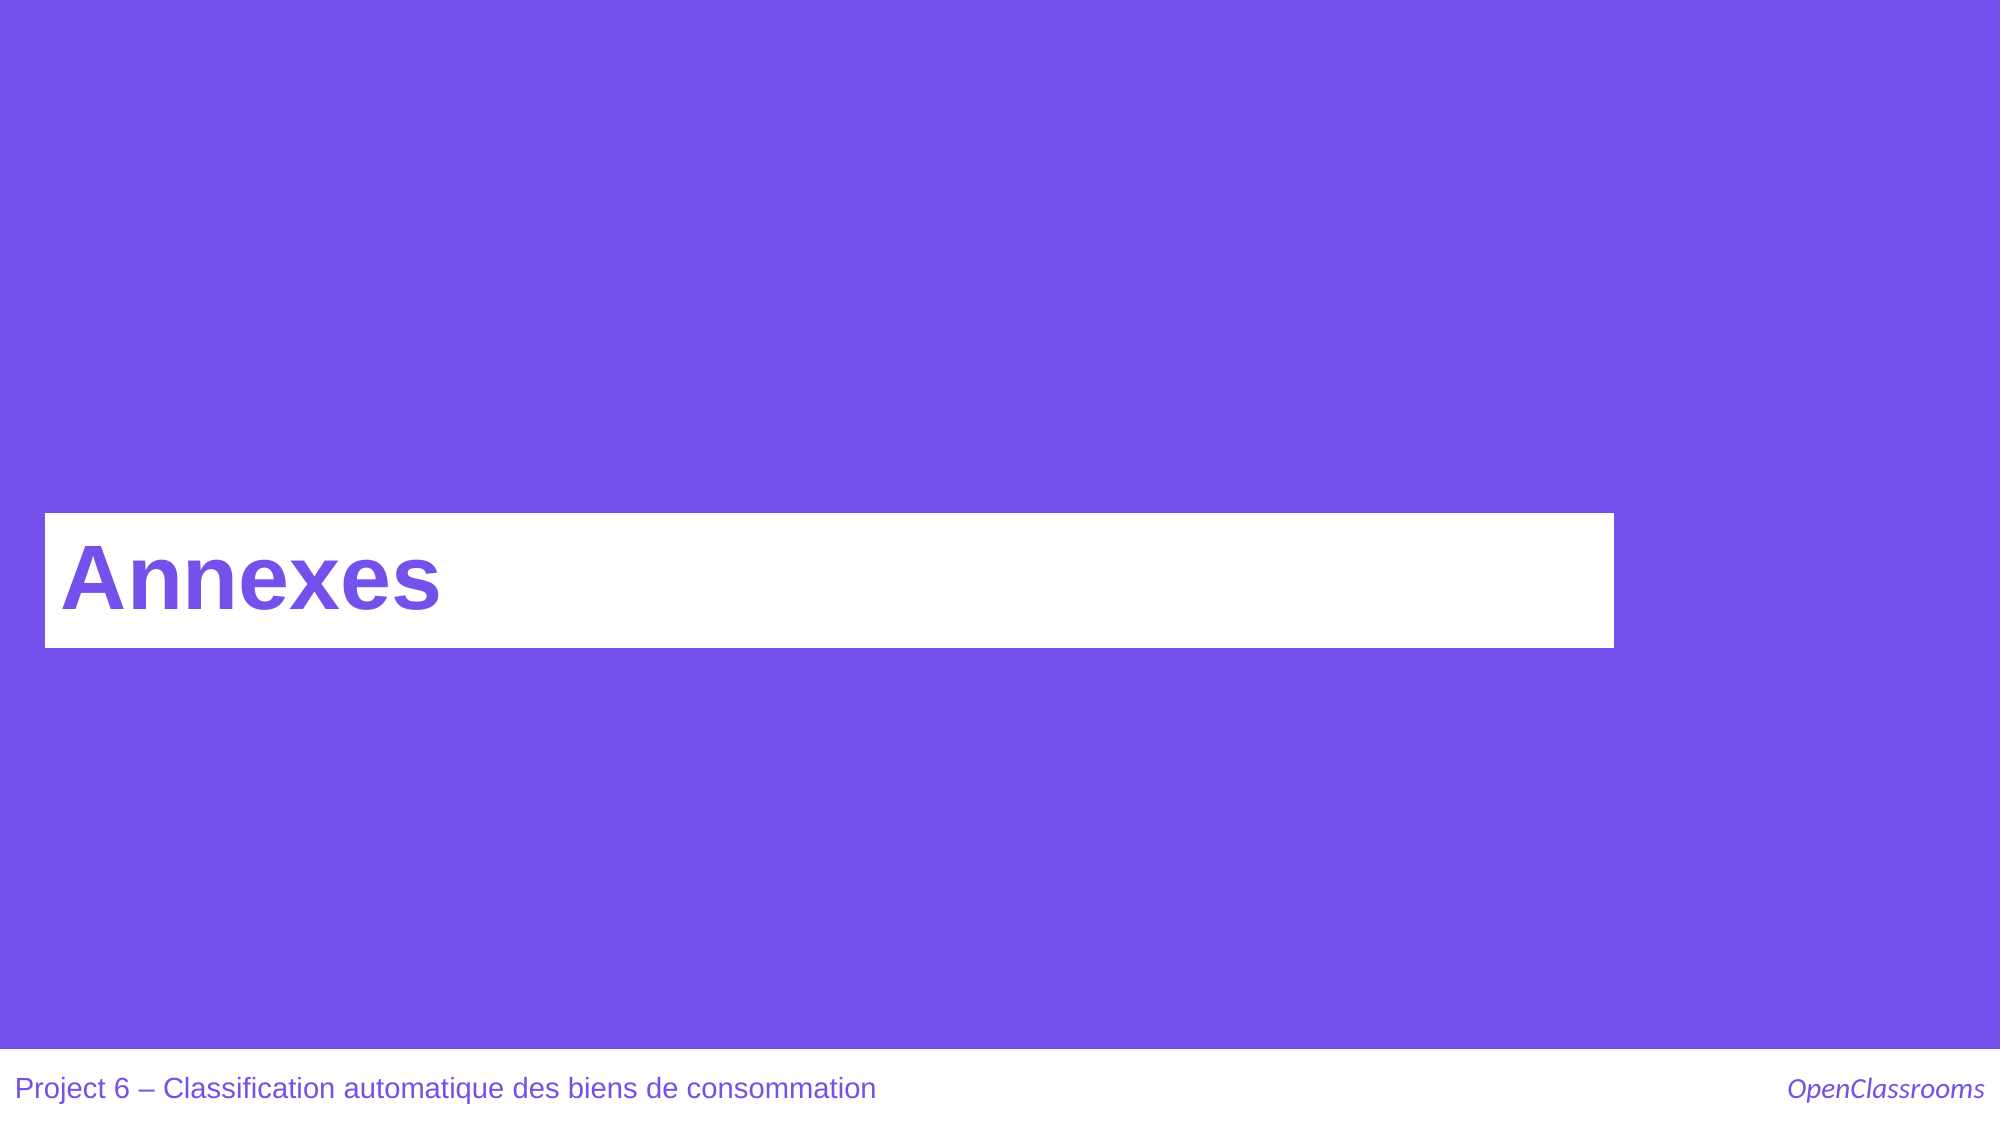

Annexes

Project 6 – Classification automatique des biens de consommation
OpenClassrooms